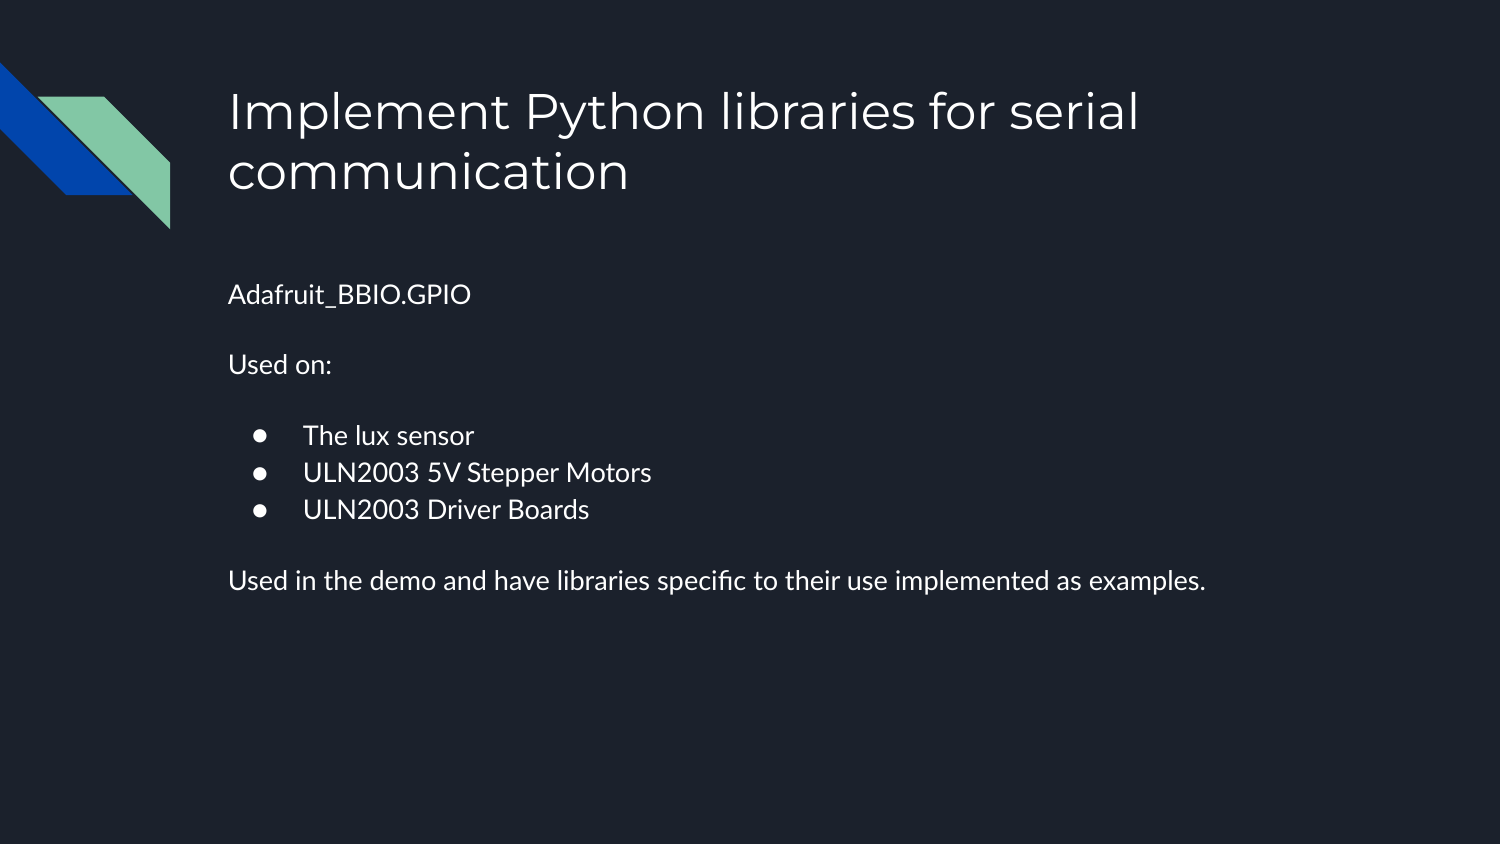

# Implement Python libraries for serial communication
Adafruit_BBIO.GPIO
Used on:
The lux sensor
ULN2003 5V Stepper Motors
ULN2003 Driver Boards
Used in the demo and have libraries specific to their use implemented as examples.